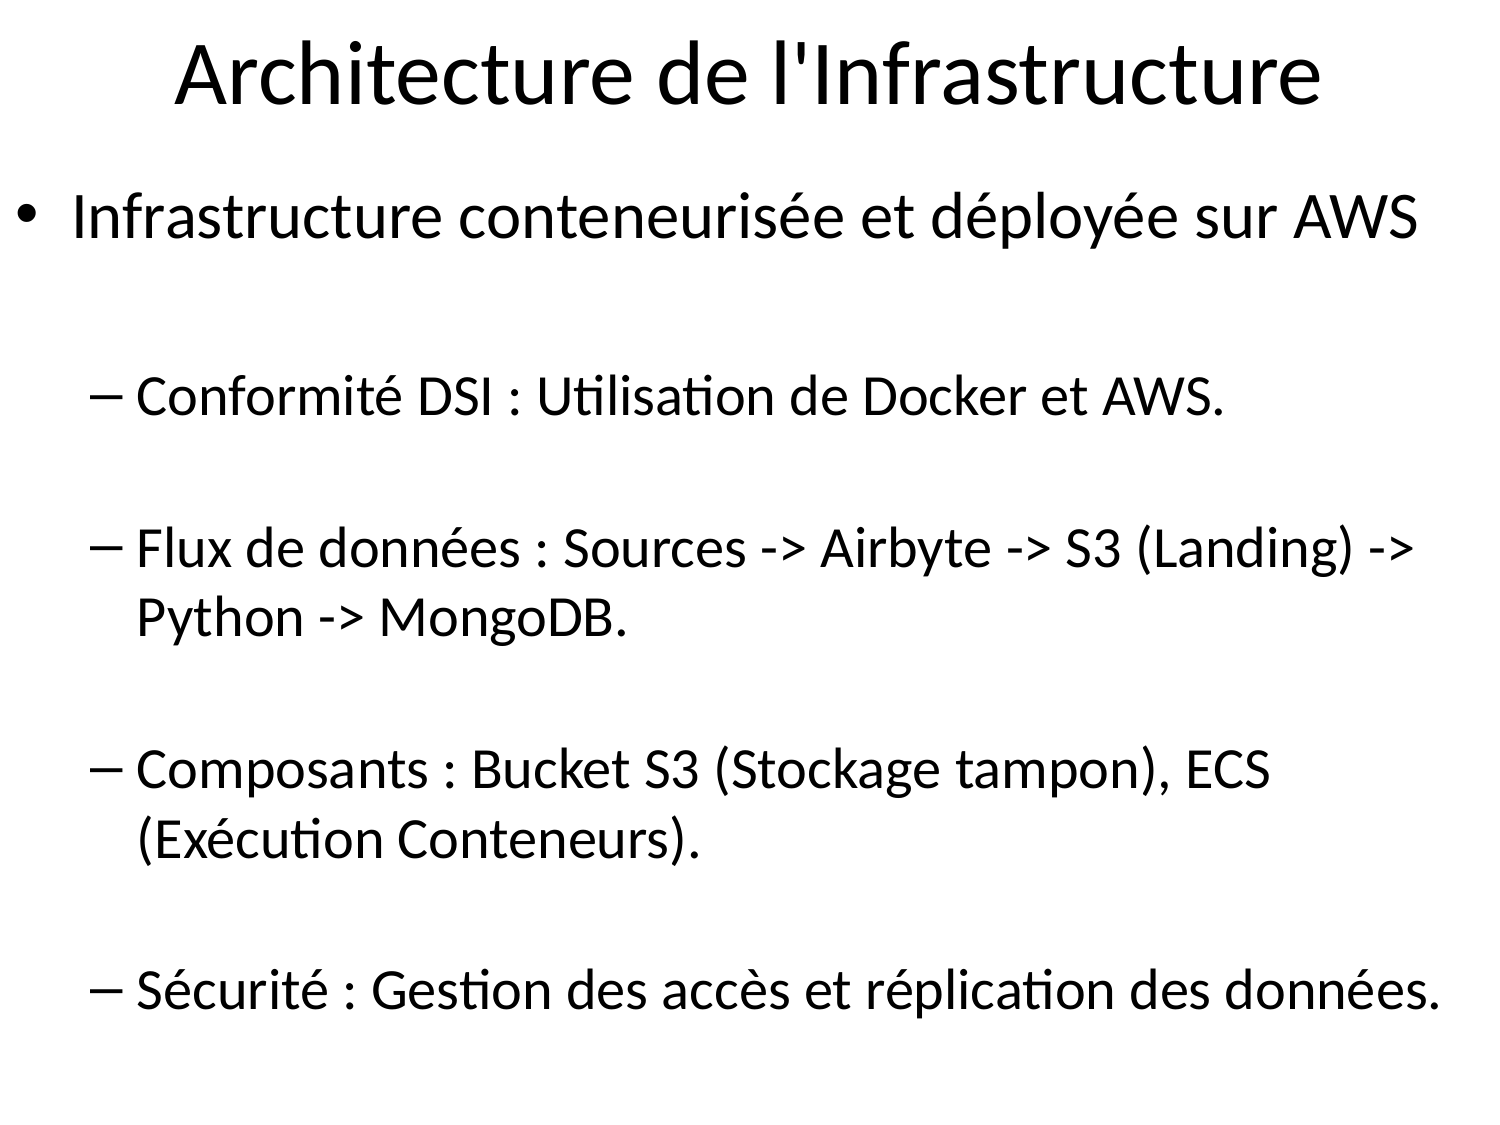

# Architecture de l'Infrastructure
Infrastructure conteneurisée et déployée sur AWS

Conformité DSI : Utilisation de Docker et AWS.
Flux de données : Sources -> Airbyte -> S3 (Landing) -> Python -> MongoDB.
Composants : Bucket S3 (Stockage tampon), ECS (Exécution Conteneurs).
Sécurité : Gestion des accès et réplication des données.